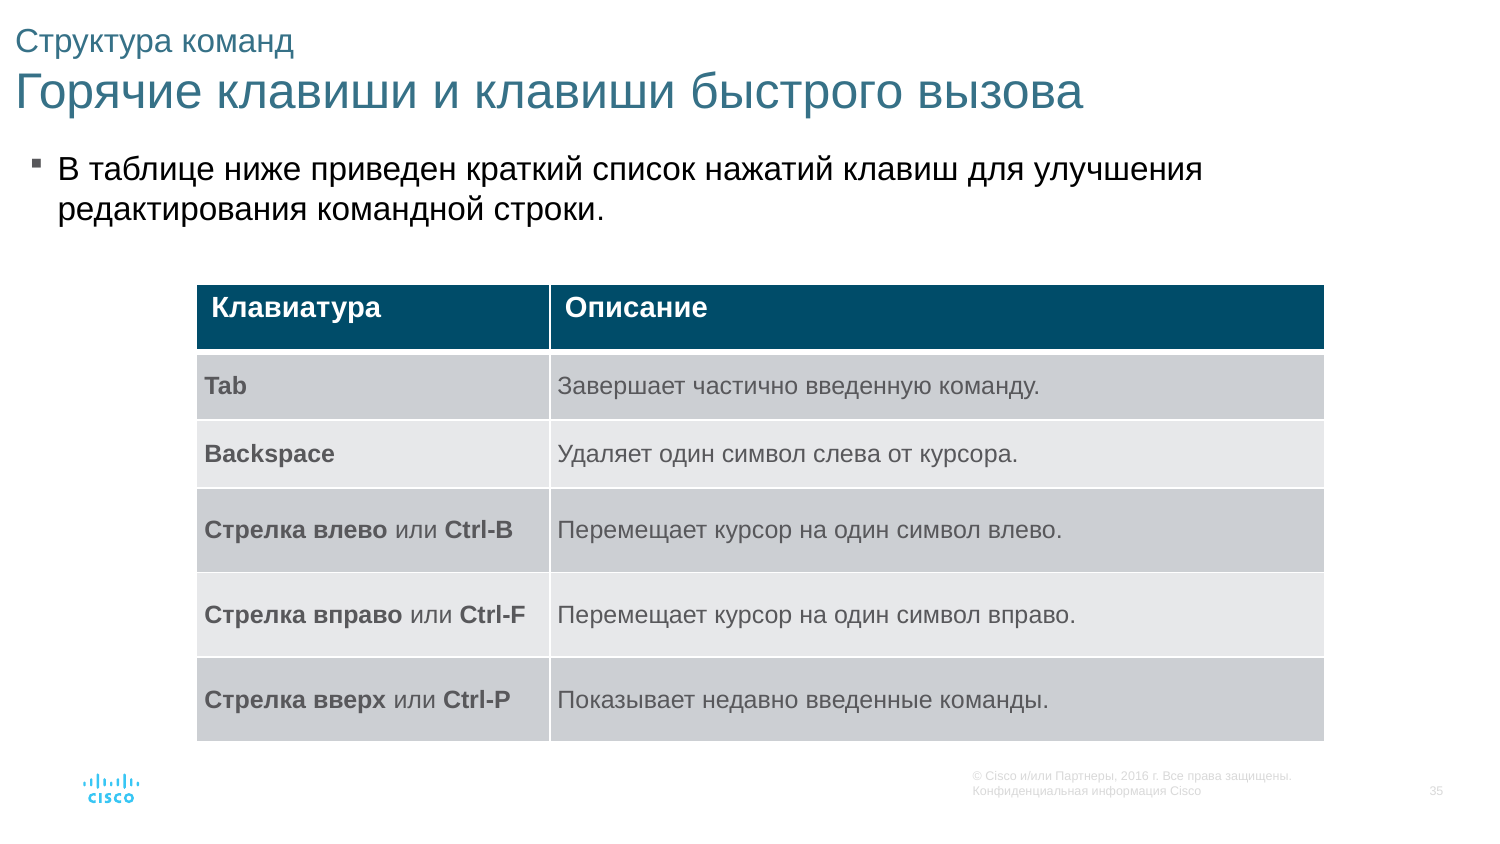

# Структура команд Горячие клавиши и клавиши быстрого вызова
В таблице ниже приведен краткий список нажатий клавиш для улучшения редактирования командной строки.

| Клавиатура | Описание |
| --- | --- |
| Tab | Завершает частично введенную команду. |
| Backspace | Удаляет один символ слева от курсора. |
| Стрелка влево или Ctrl-B | Перемещает курсор на один символ влево. |
| Стрелка вправо или Ctrl-F | Перемещает курсор на один символ вправо. |
| Стрелка вверх или Ctrl-P | Показывает недавно введенные команды. |